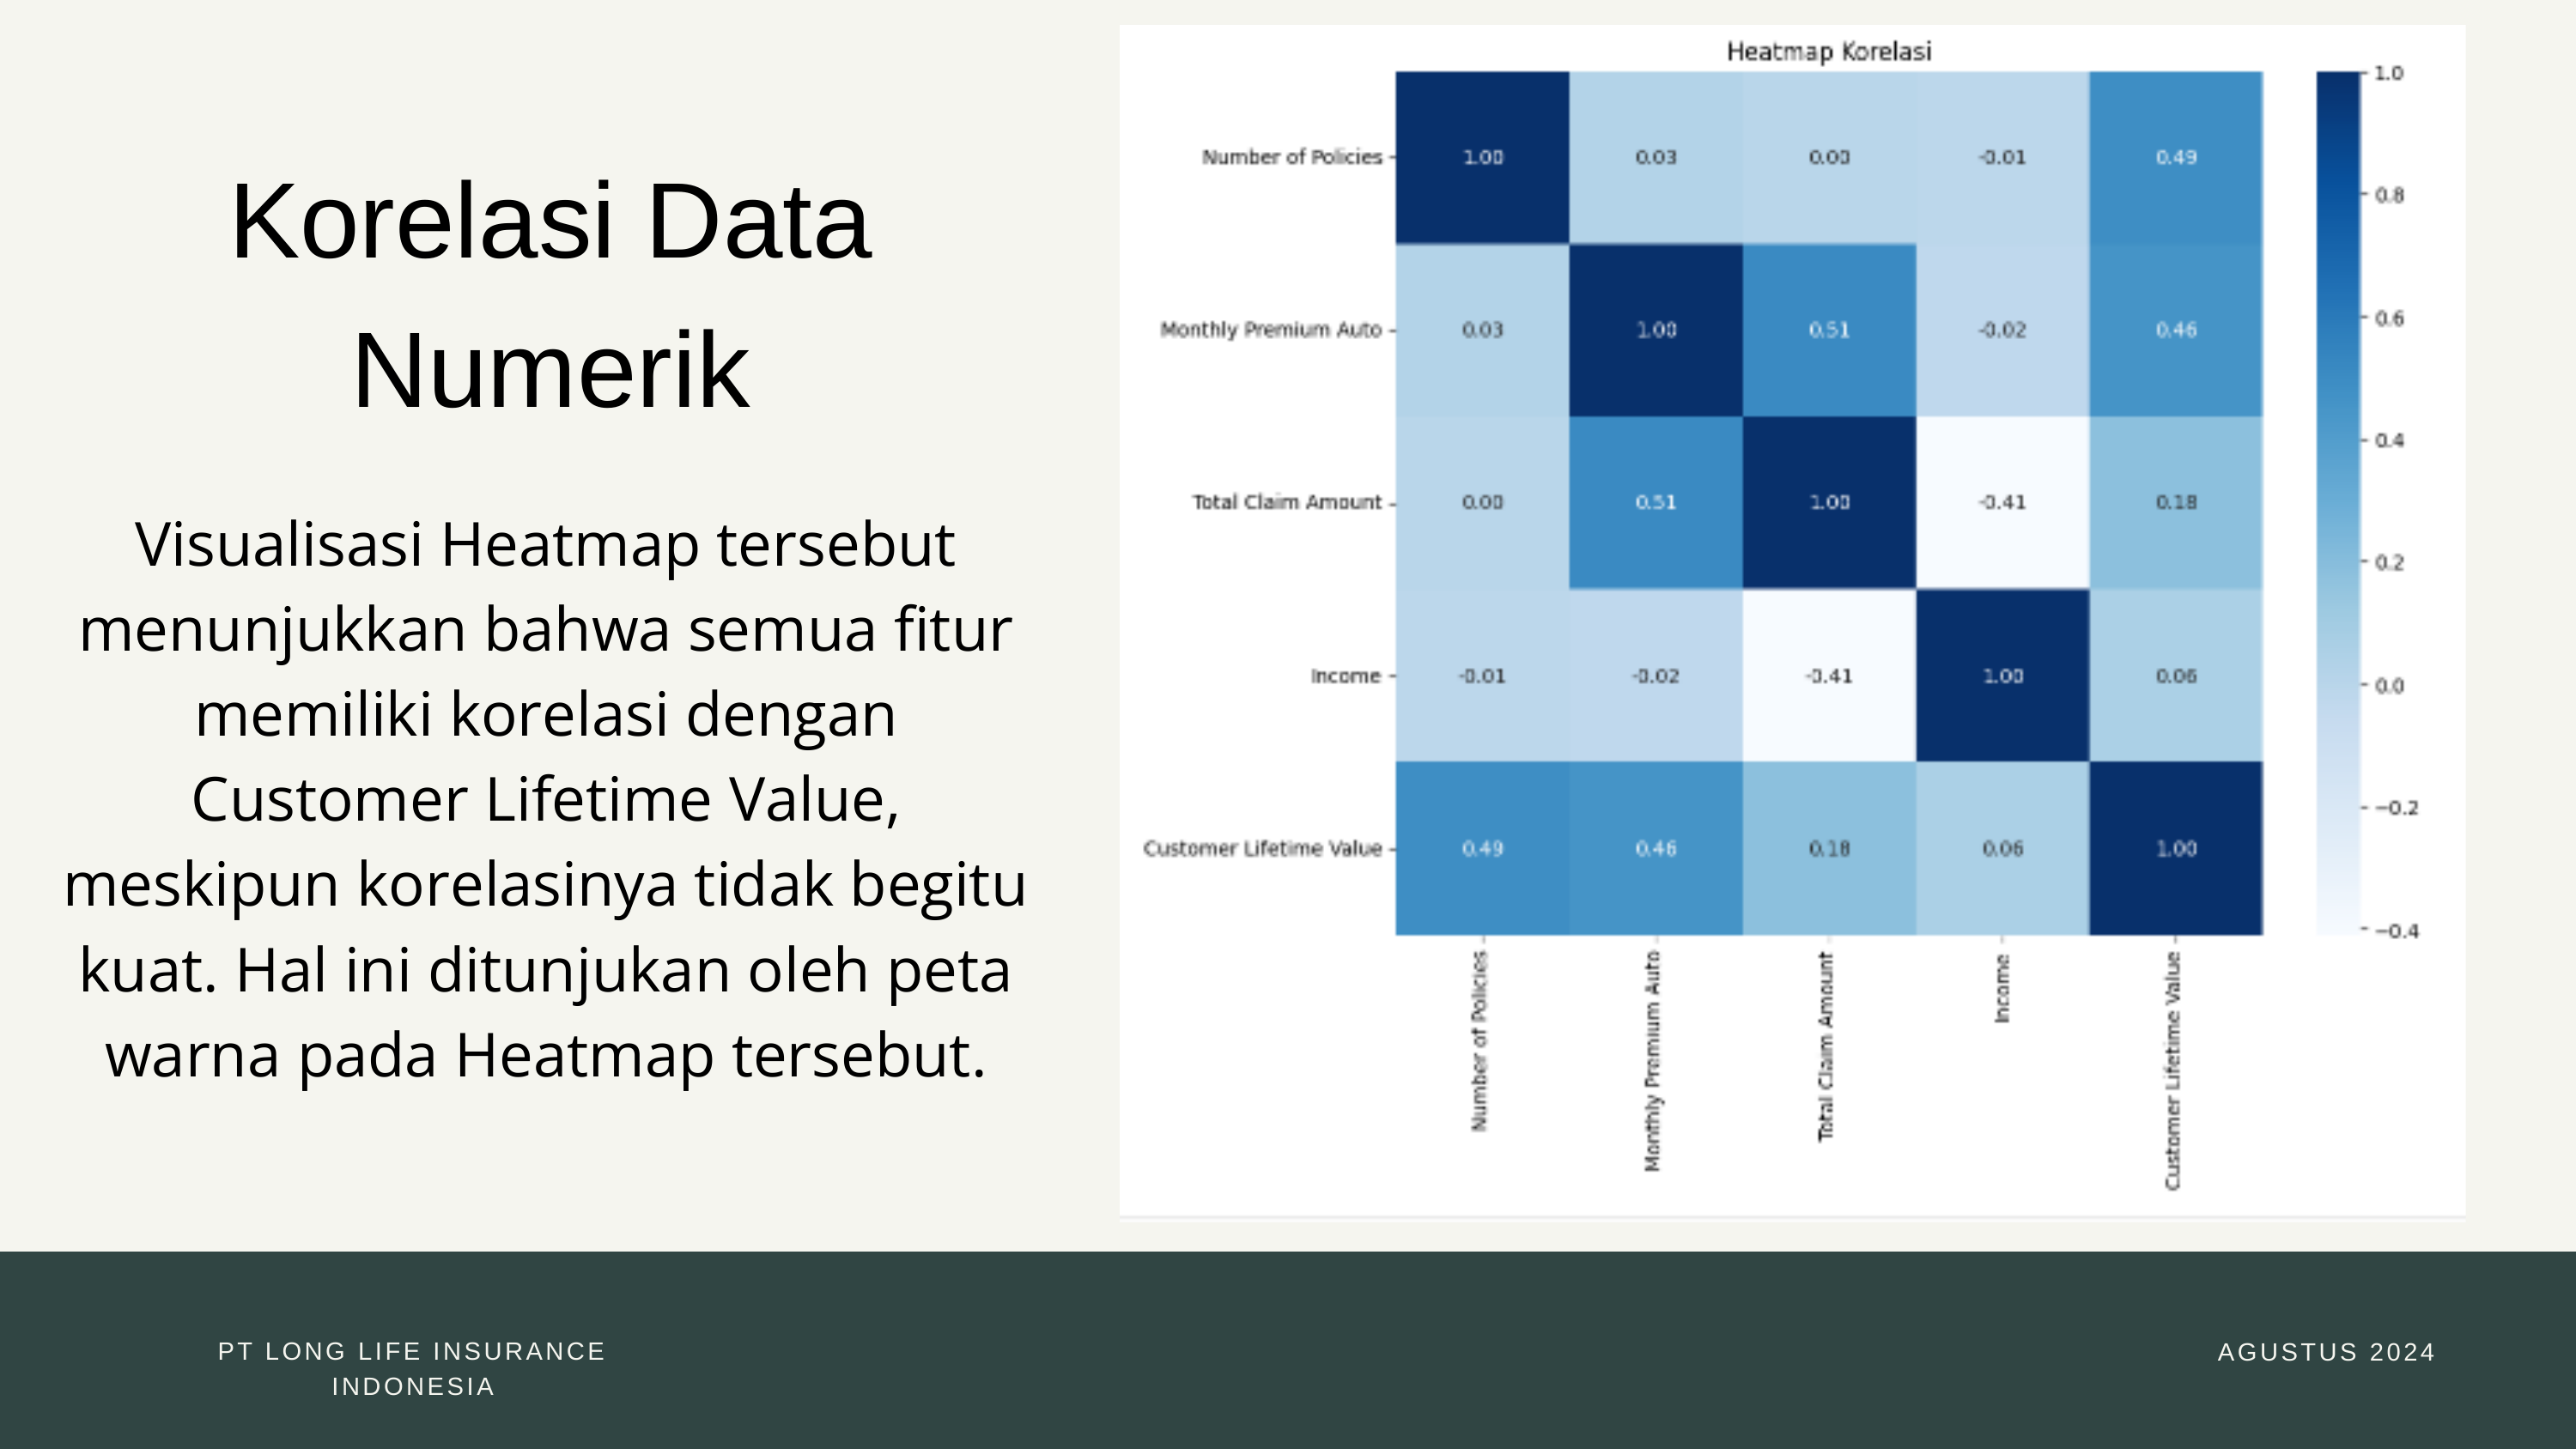

Korelasi Data Numerik
Visualisasi Heatmap tersebut menunjukkan bahwa semua fitur memiliki korelasi dengan Customer Lifetime Value, meskipun korelasinya tidak begitu kuat. Hal ini ditunjukan oleh peta warna pada Heatmap tersebut.

PT LONG LIFE INSURANCE INDONESIA
AGUSTUS 2024